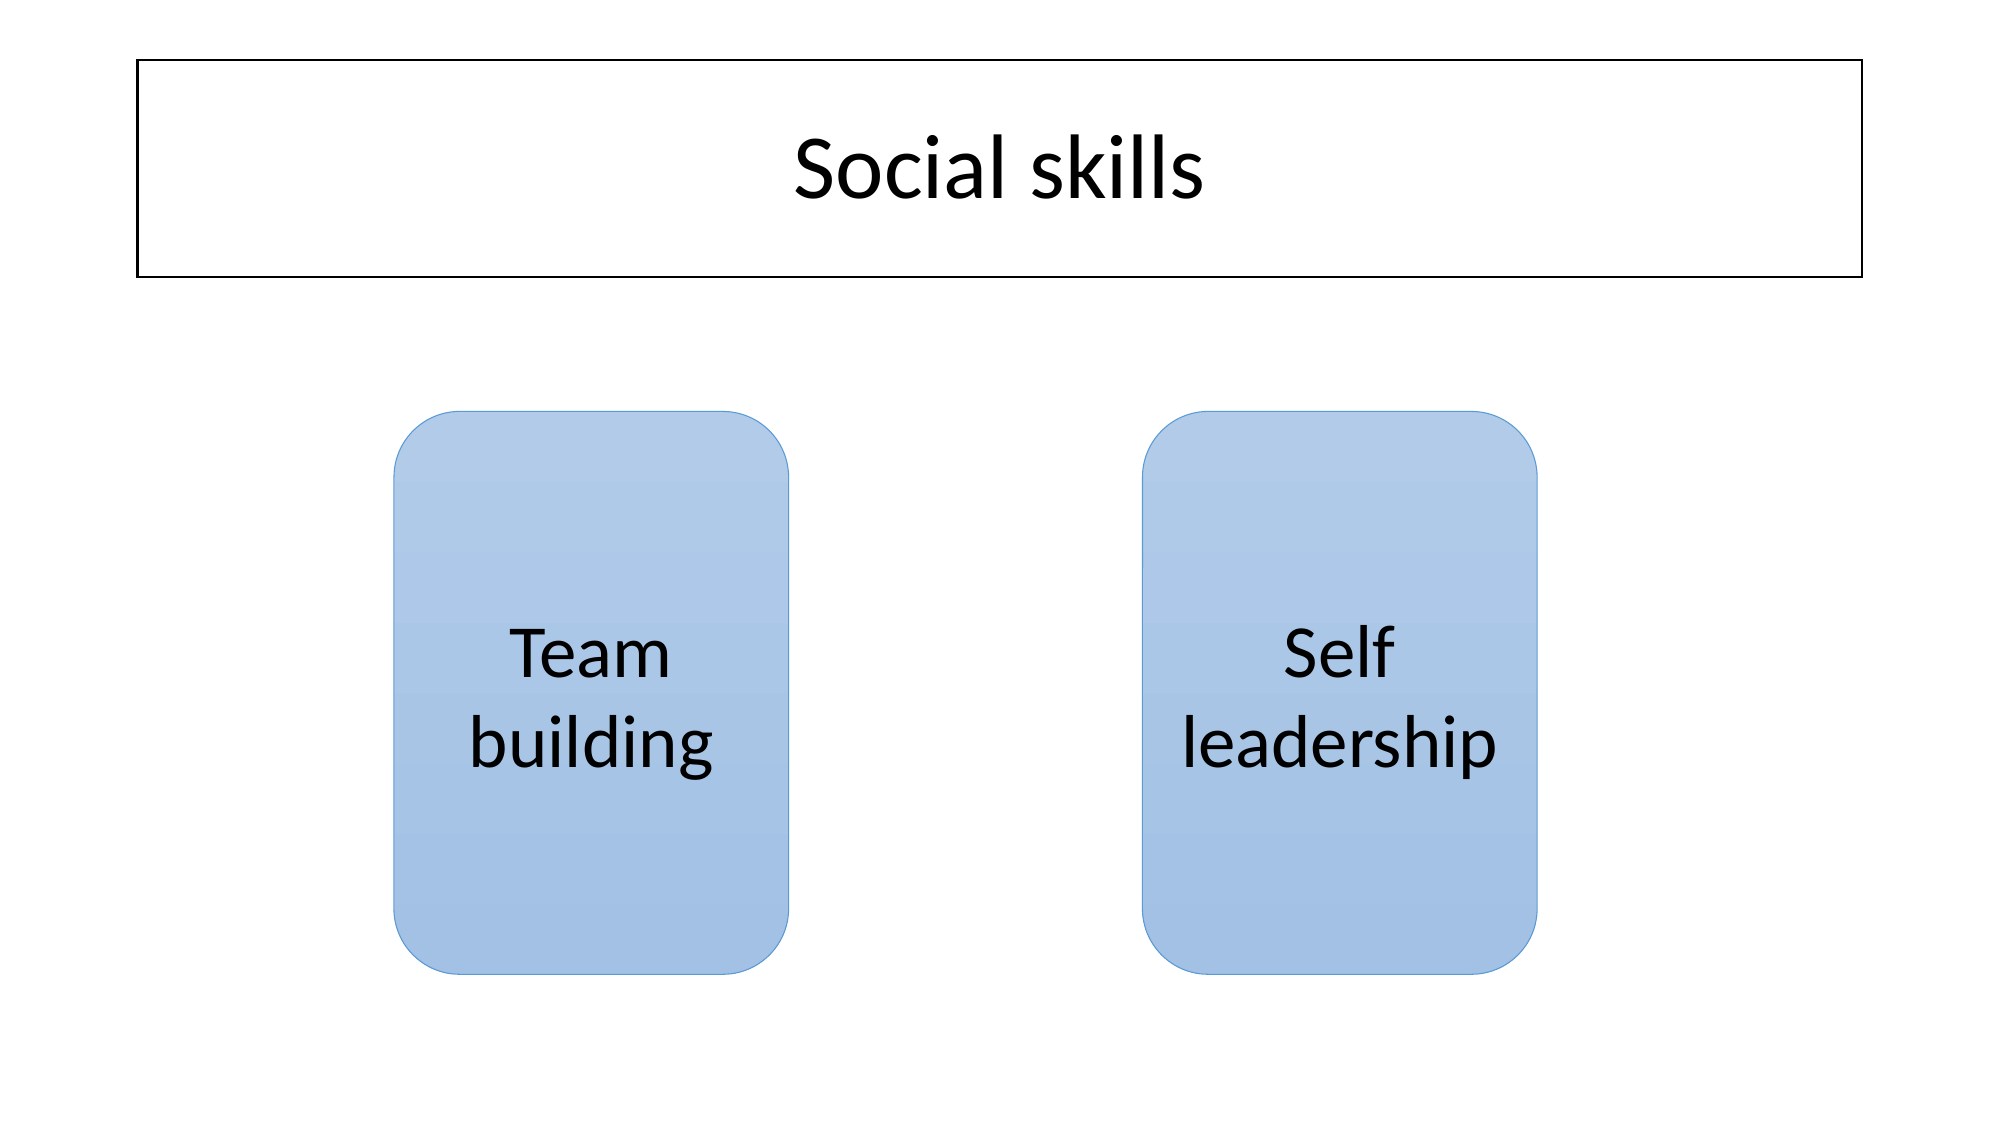

# Social skills
Team building
Self leadership